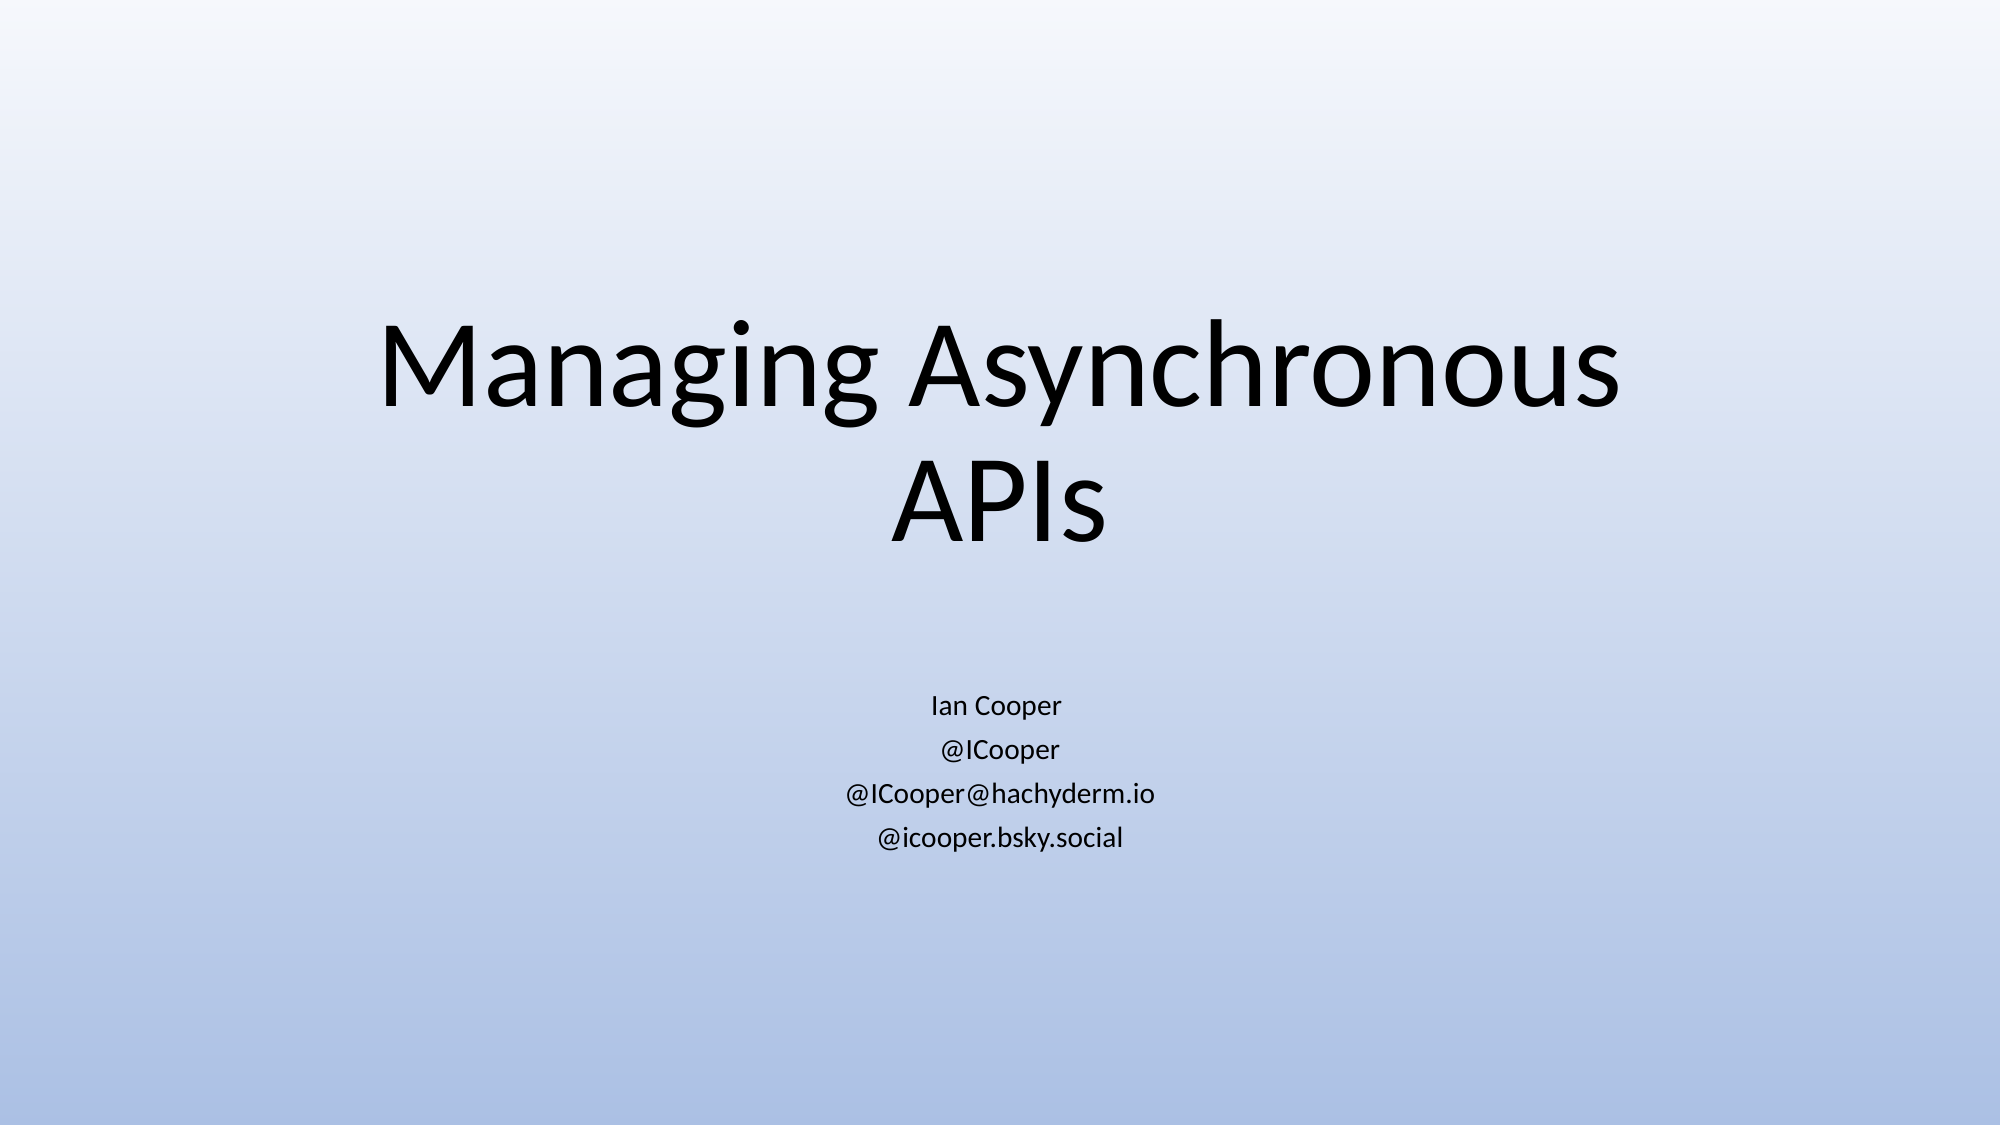

# Managing Asynchronous APIs

Ian Cooper
@ICooper
@ICooper@hachyderm.io
@icooper.bsky.social